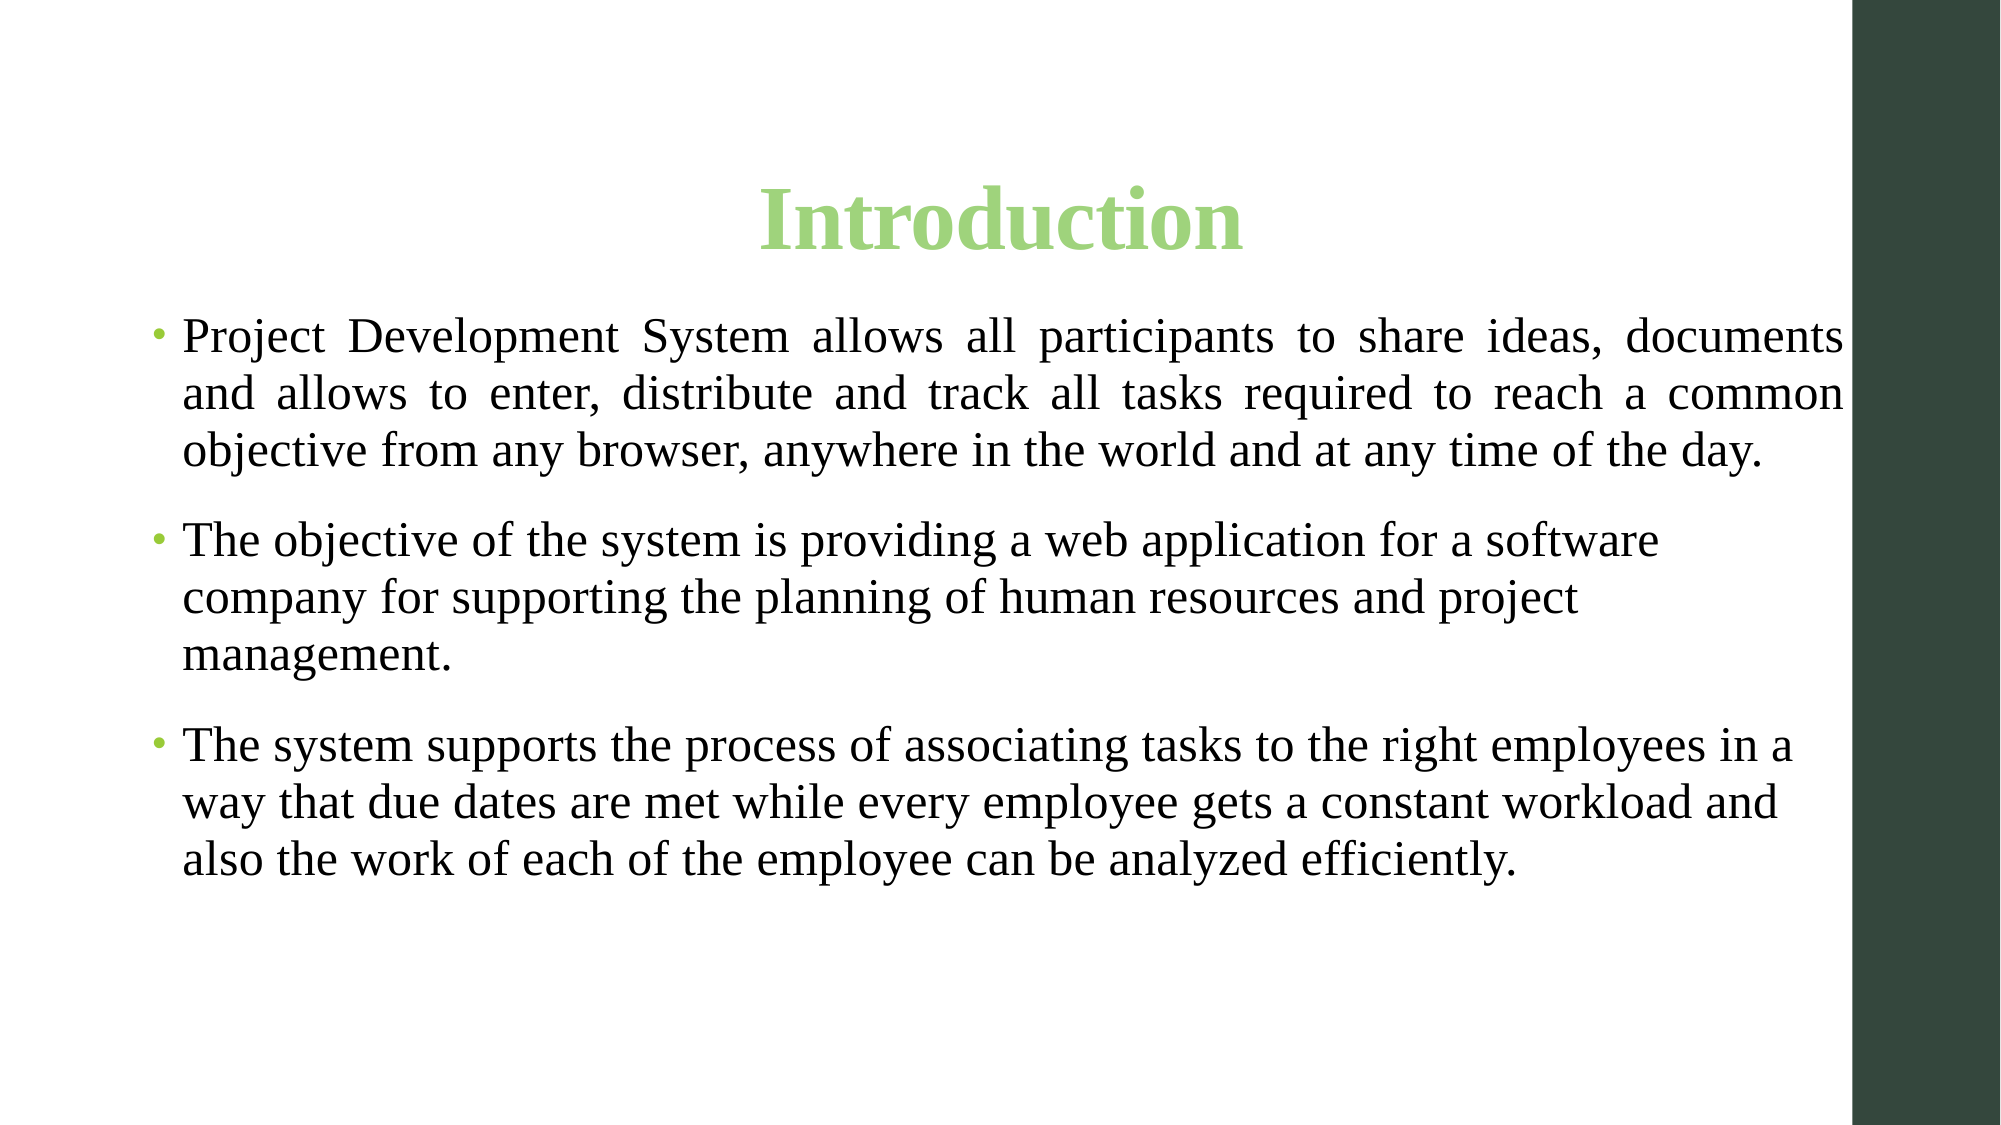

# Introduction
Project Development System allows all participants to share ideas, documents and allows to enter, distribute and track all tasks required to reach a common objective from any browser, anywhere in the world and at any time of the day.
The objective of the system is providing a web application for a software company for supporting the planning of human resources and project management.
The system supports the process of associating tasks to the right employees in a way that due dates are met while every employee gets a constant workload and also the work of each of the employee can be analyzed efficiently.